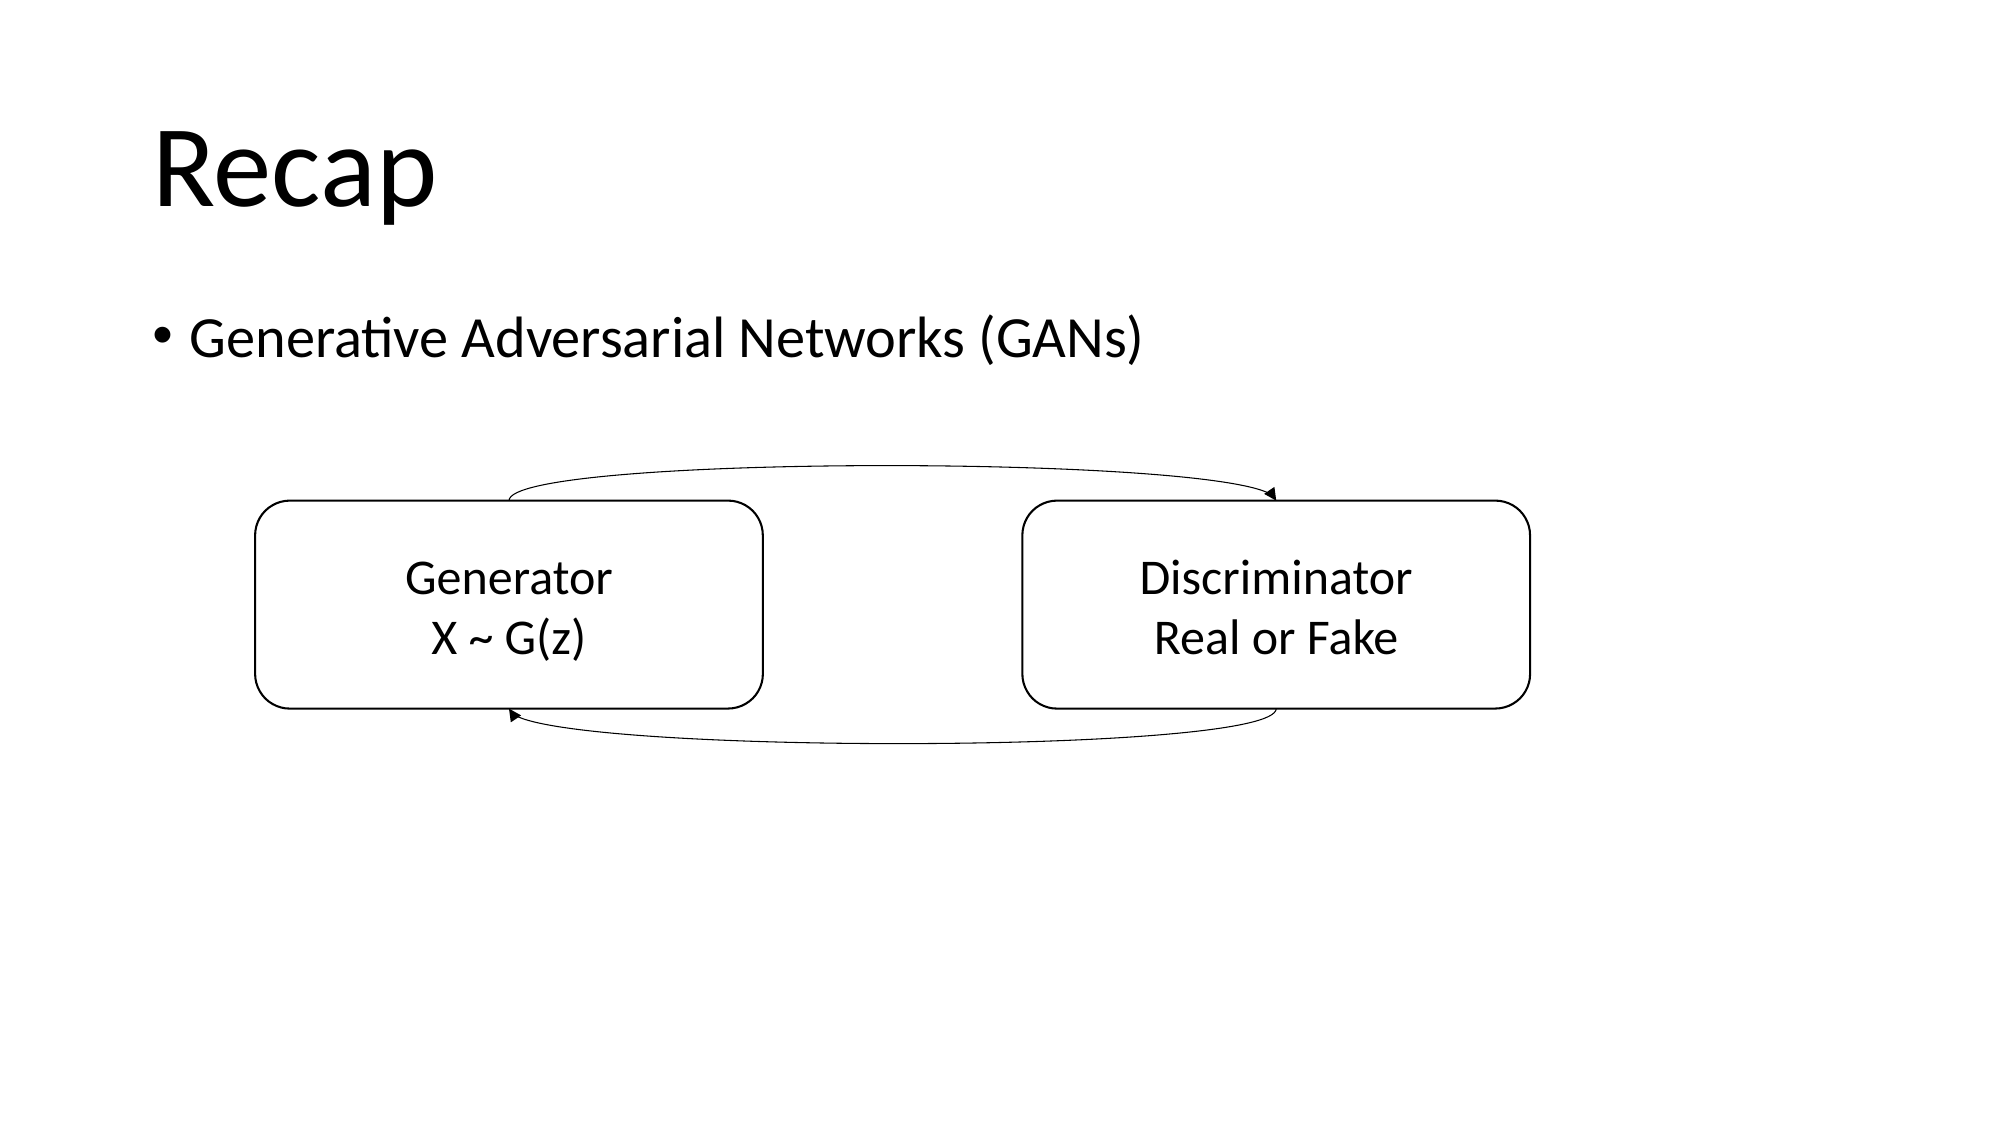

# Recap
Generative Adversarial Networks (GANs)

Generator
X ~ G(z)
Discriminator
Real or Fake